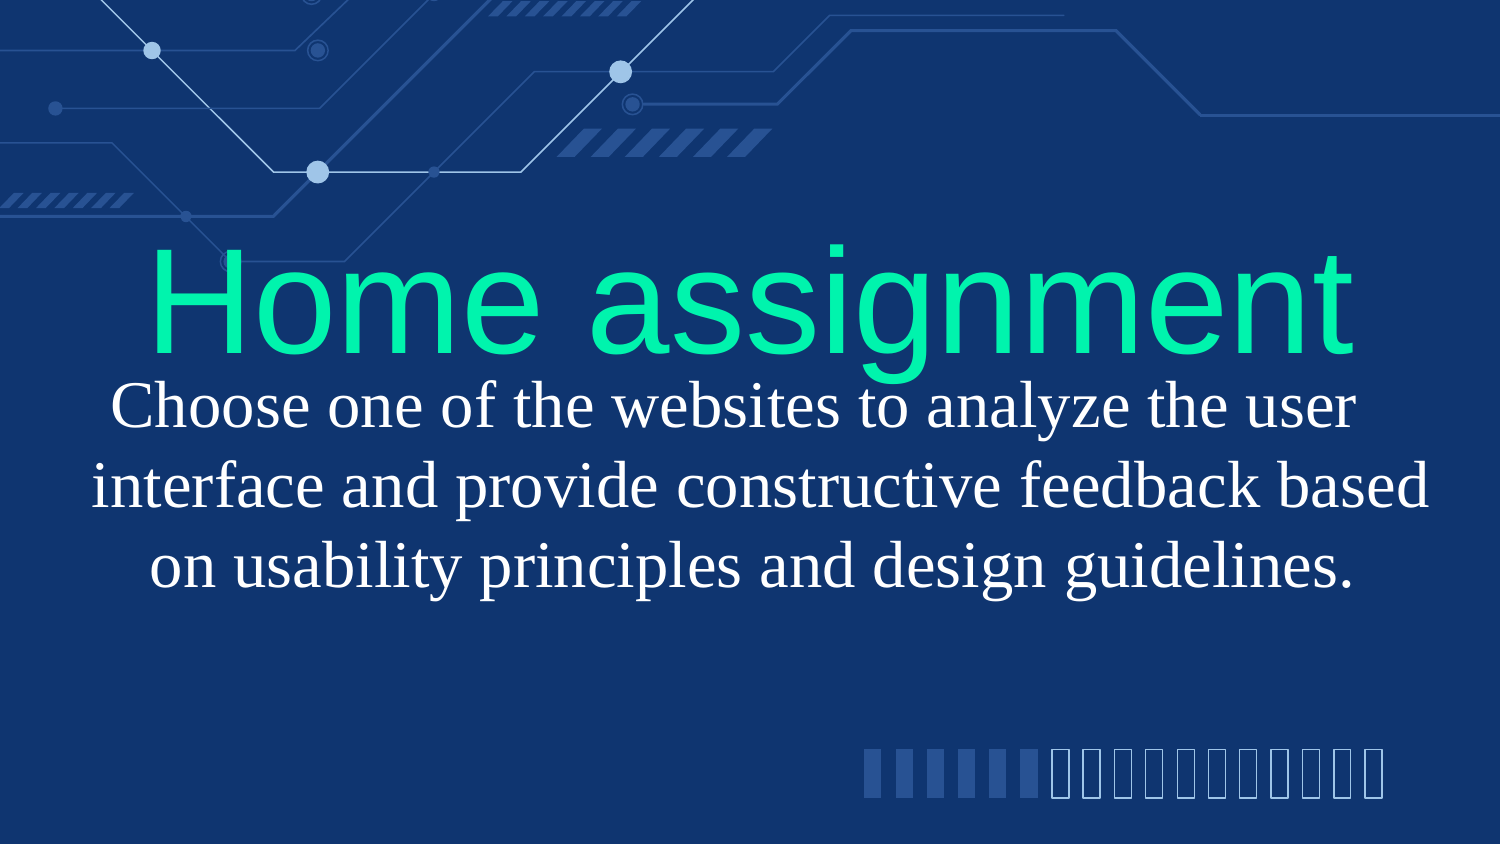

# Home assignment
Choose one of the websites to analyze the user interface and provide constructive feedback based on usability principles and design guidelines.